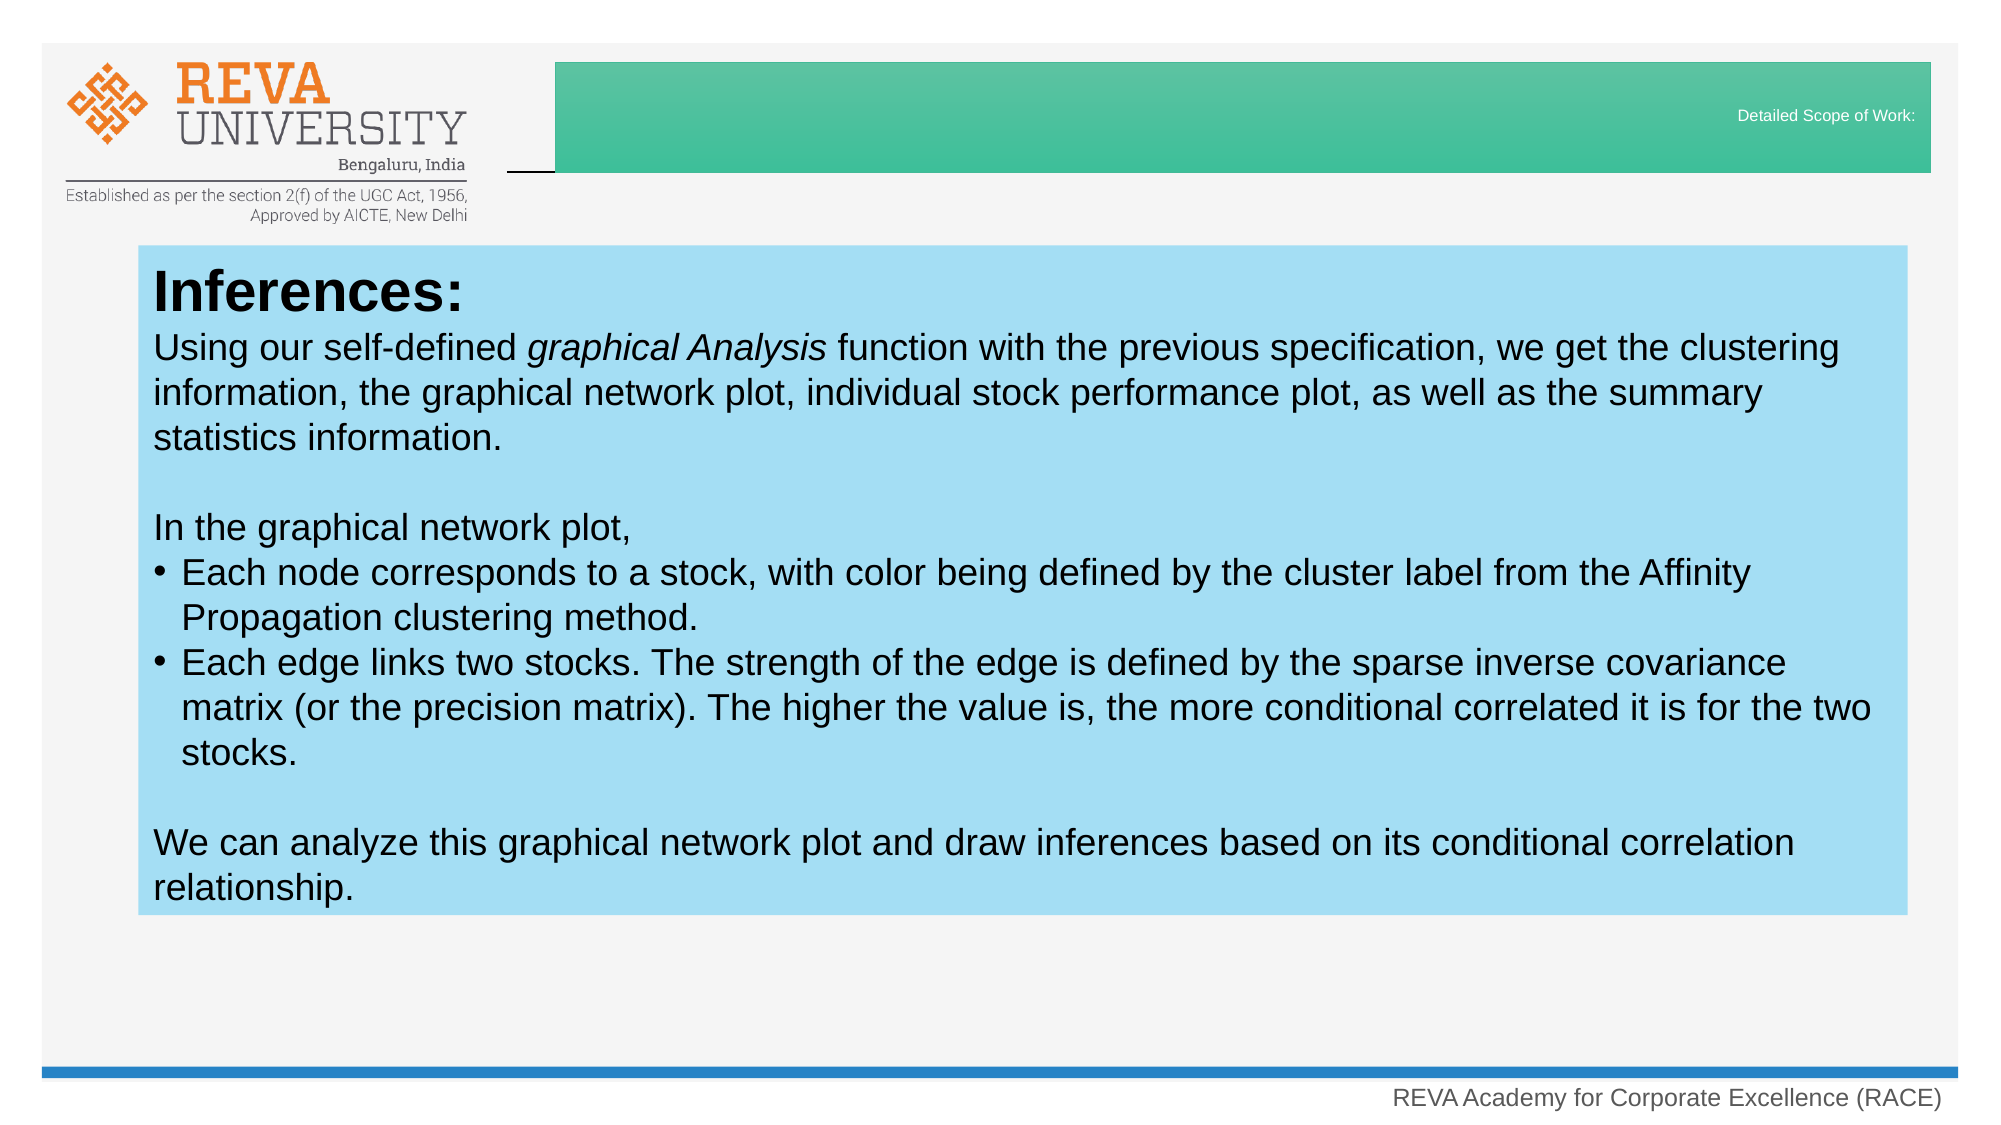

# Detailed Scope of Work:
Inferences:
Using our self-defined graphical Analysis function with the previous specification, we get the clustering information, the graphical network plot, individual stock performance plot, as well as the summary statistics information.

In the graphical network plot,
Each node corresponds to a stock, with color being defined by the cluster label from the Affinity Propagation clustering method.
Each edge links two stocks. The strength of the edge is defined by the sparse inverse covariance matrix (or the precision matrix). The higher the value is, the more conditional correlated it is for the two stocks.

We can analyze this graphical network plot and draw inferences based on its conditional correlation relationship.